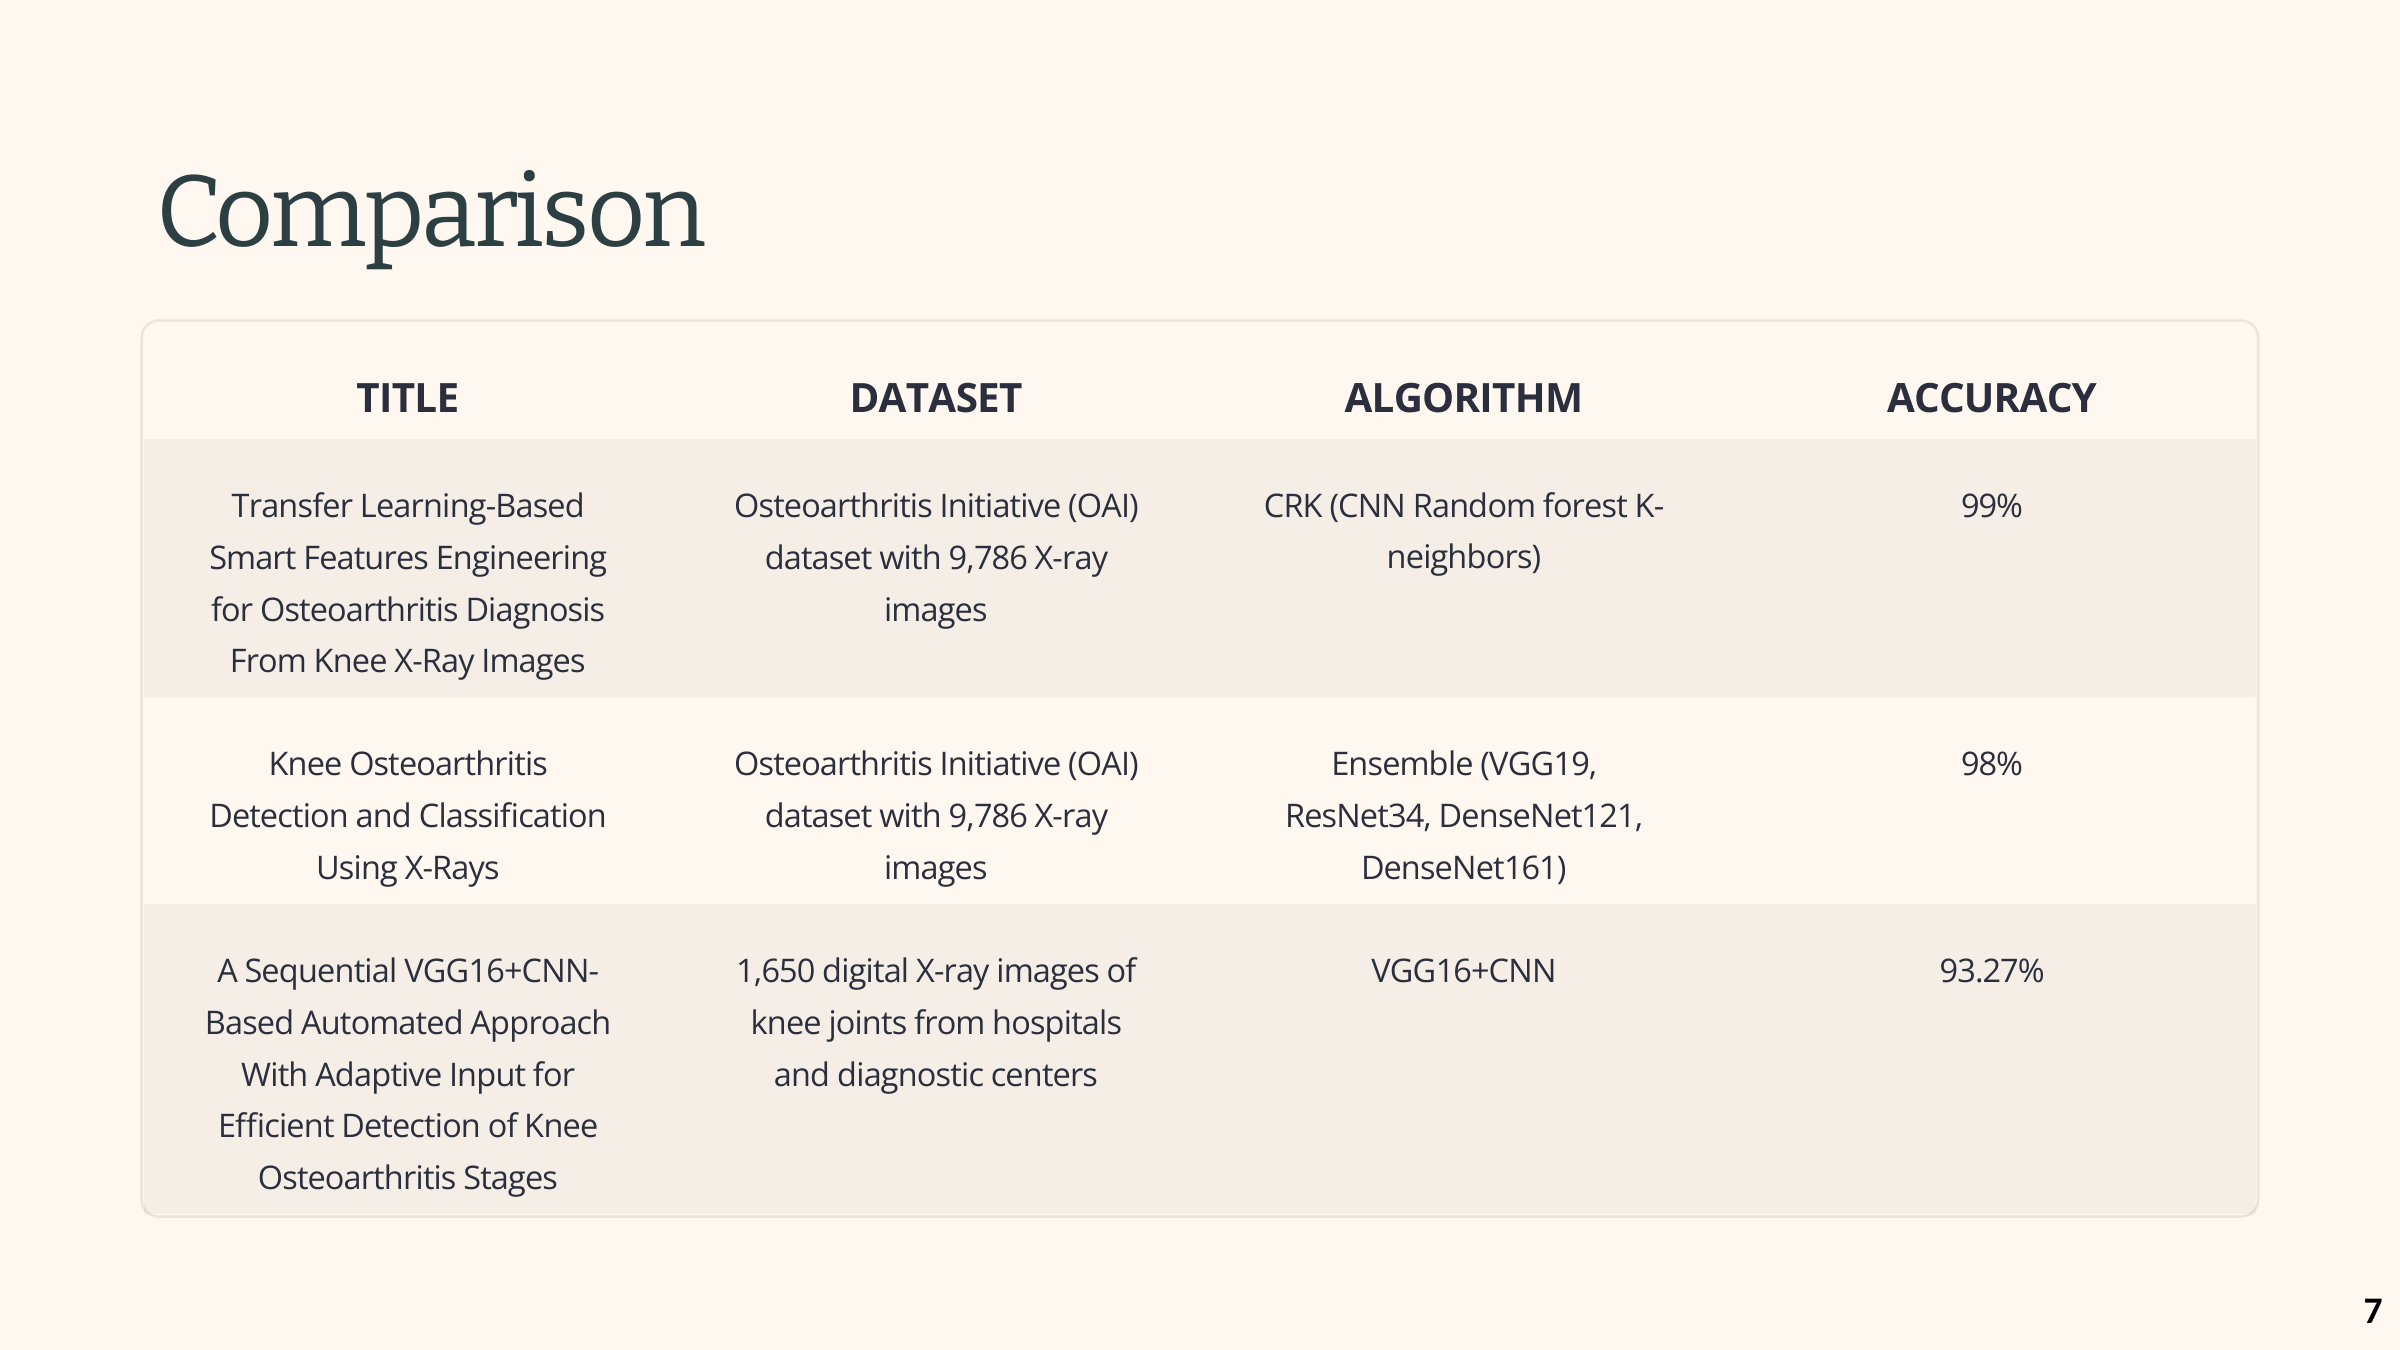

Comparison

TITLE
DATASET
ALGORITHM
ACCURACY

Transfer Learning-Based Smart Features Engineering for Osteoarthritis Diagnosis From Knee X-Ray Images
Osteoarthritis Initiative (OAI) dataset with 9,786 X-ray images
CRK (CNN Random forest K-neighbors)
99%

Knee Osteoarthritis Detection and Classification Using X-Rays
Osteoarthritis Initiative (OAI) dataset with 9,786 X-ray images
Ensemble (VGG19, ResNet34, DenseNet121, DenseNet161)
98%

A Sequential VGG16+CNN-Based Automated Approach With Adaptive Input for Efficient Detection of Knee Osteoarthritis Stages
1,650 digital X-ray images of knee joints from hospitals and diagnostic centers
VGG16+CNN
93.27%
7